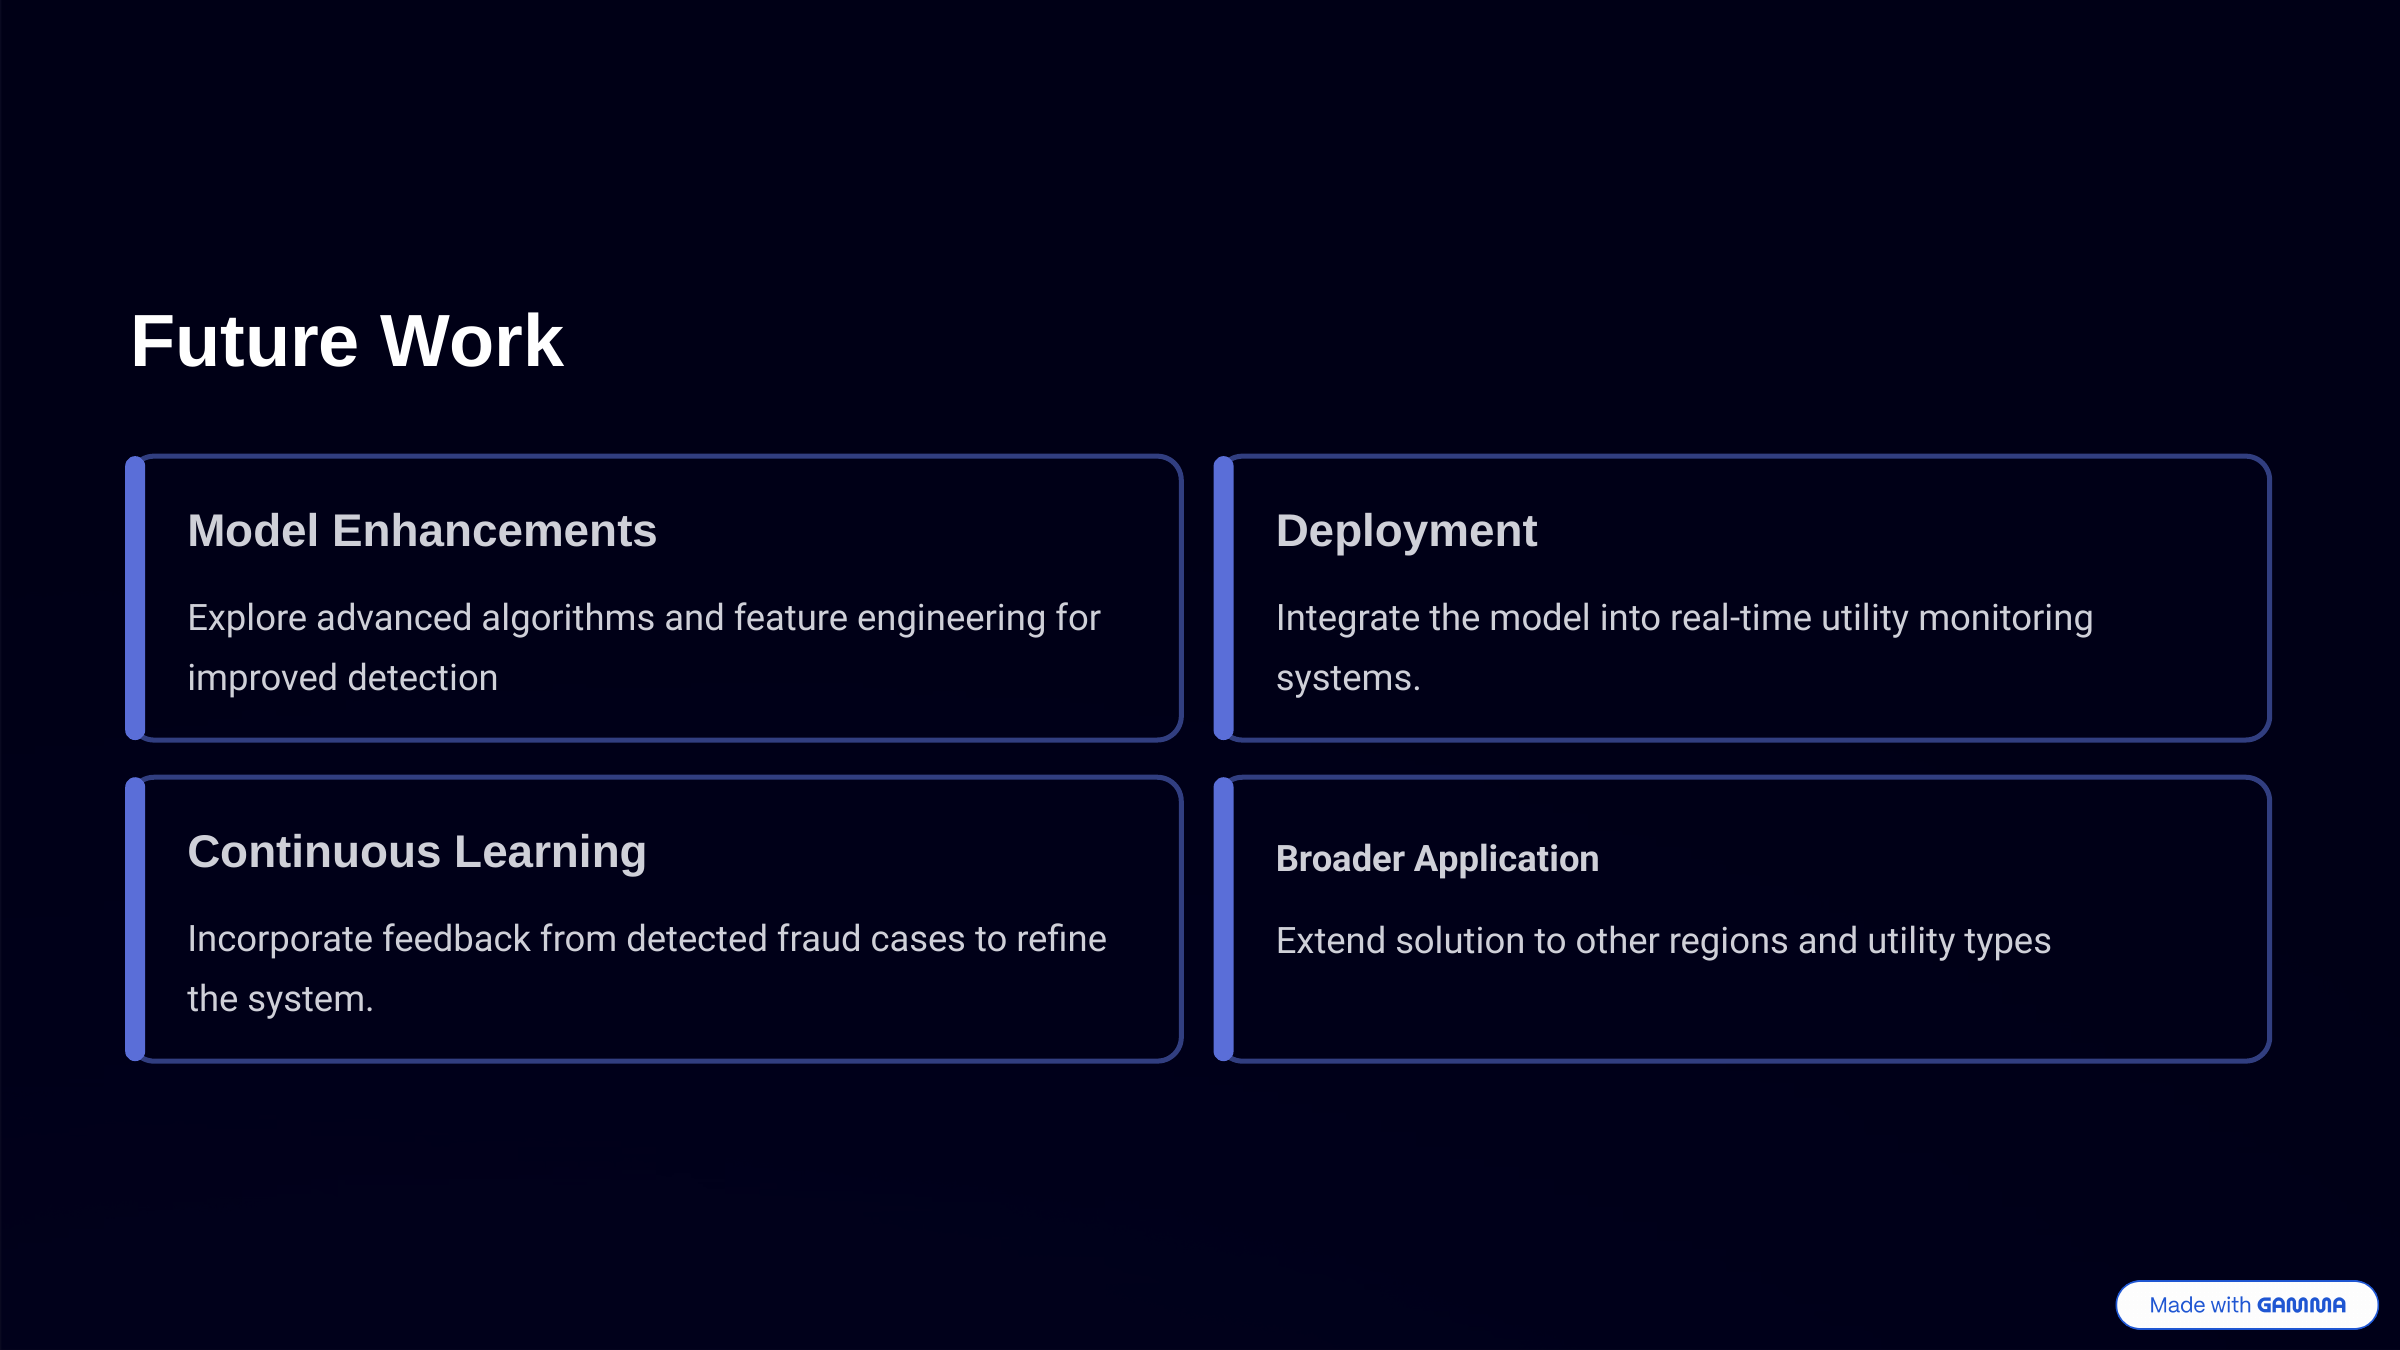

Future Work

Model Enhancements
Deployment
Explore advanced algorithms and feature engineering for improved detection
Integrate the model into real-time utility monitoring systems.

Continuous Learning
Broader Application
Incorporate feedback from detected fraud cases to refine the system.
Extend solution to other regions and utility types